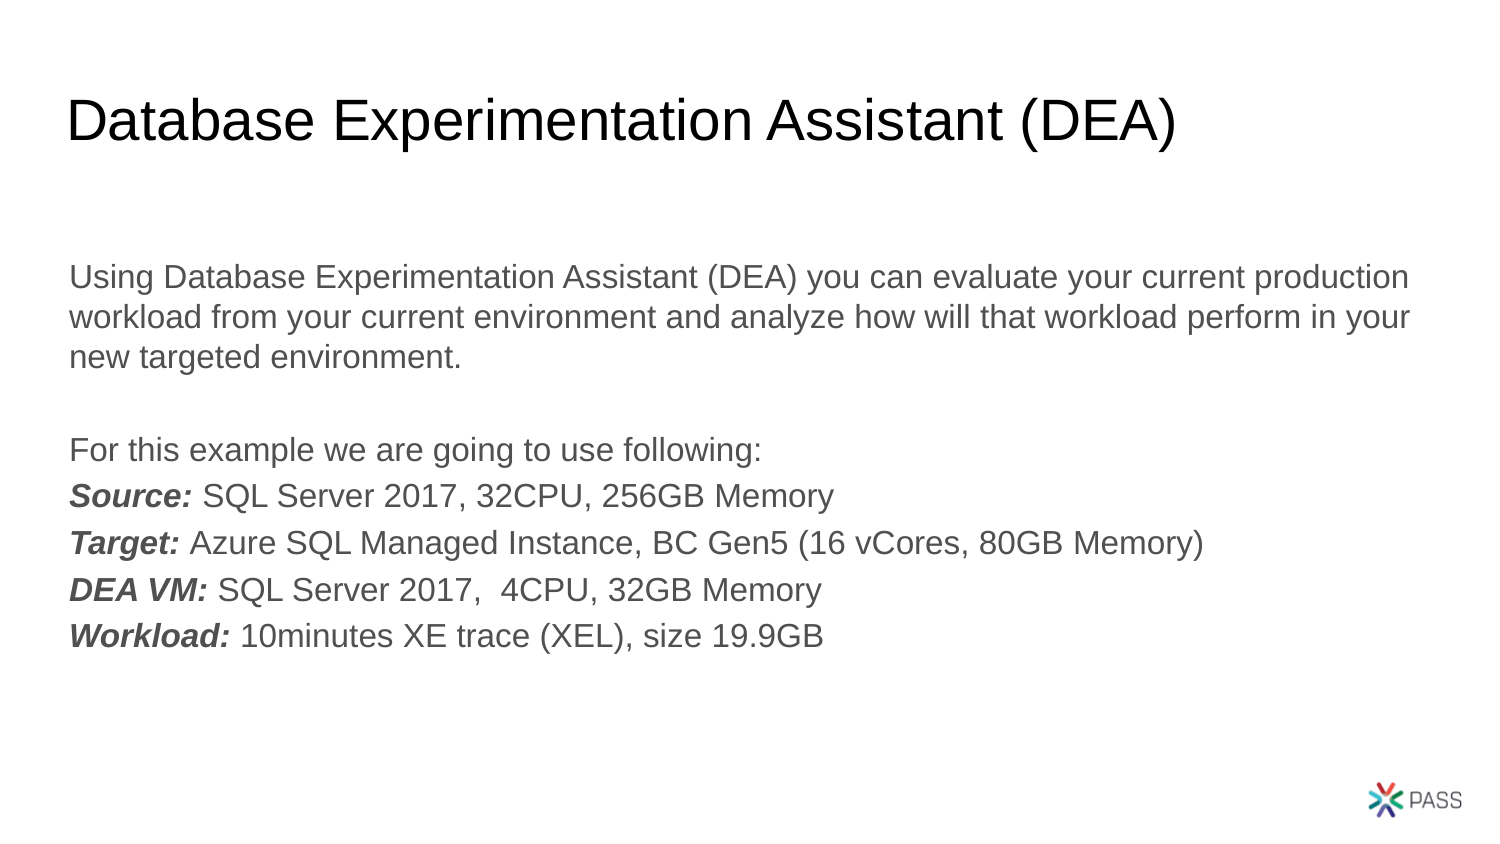

# Database Experimentation Assistant (DEA)
Using Database Experimentation Assistant (DEA) you can evaluate your current production workload from your current environment and analyze how will that workload perform in your new targeted environment.

For this example we are going to use following:
Source: SQL Server 2017, 32CPU, 256GB Memory
Target: Azure SQL Managed Instance, BC Gen5 (16 vCores, 80GB Memory)
DEA VM: SQL Server 2017,  4CPU, 32GB Memory
Workload: 10minutes XE trace (XEL), size 19.9GB